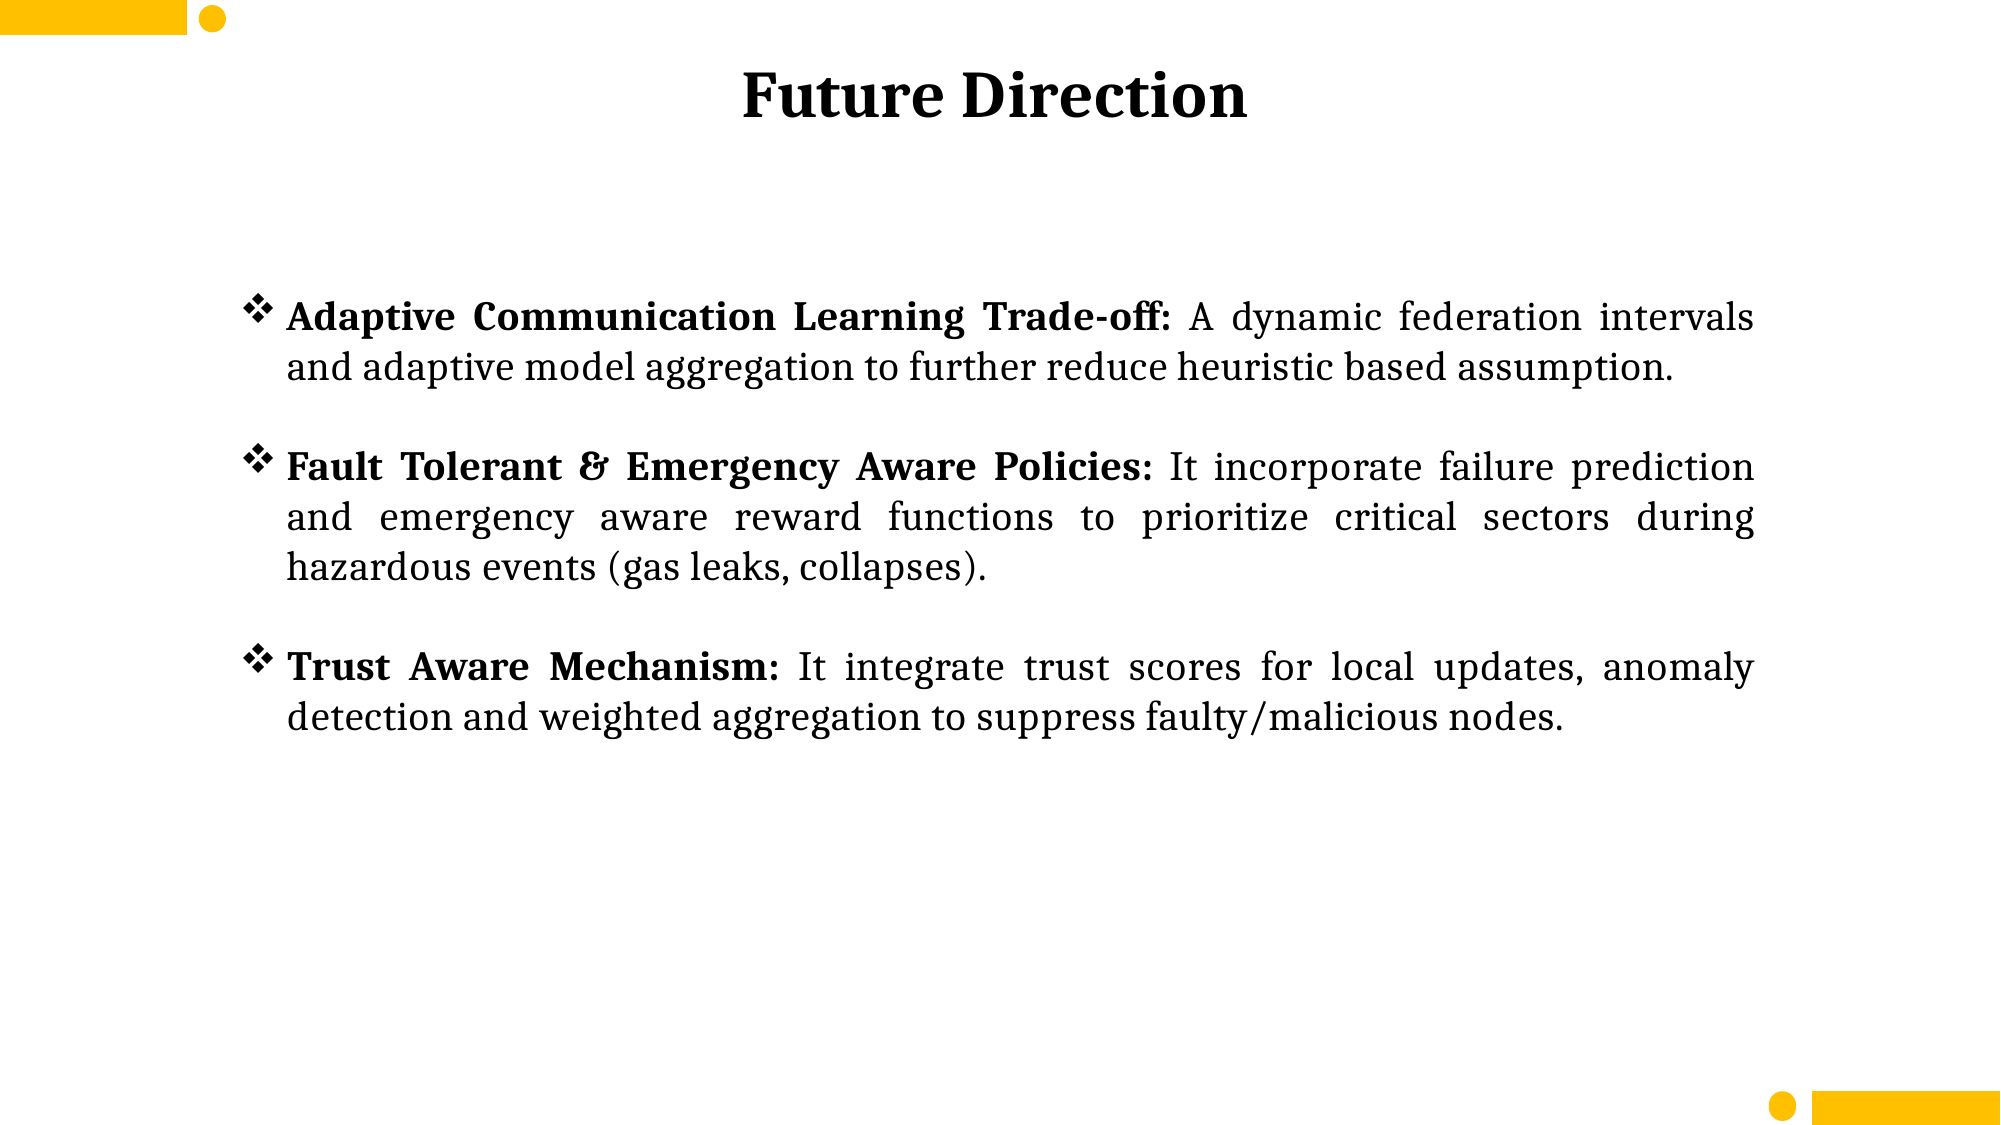

Future Direction

Adaptive Communication Learning Trade-off: A dynamic federation intervals and adaptive model aggregation to further reduce heuristic based assumption.

Fault Tolerant & Emergency Aware Policies: It incorporate failure prediction and emergency aware reward functions to prioritize critical sectors during hazardous events (gas leaks, collapses).

Trust Aware Mechanism: It integrate trust scores for local updates, anomaly detection and weighted aggregation to suppress faulty/malicious nodes.